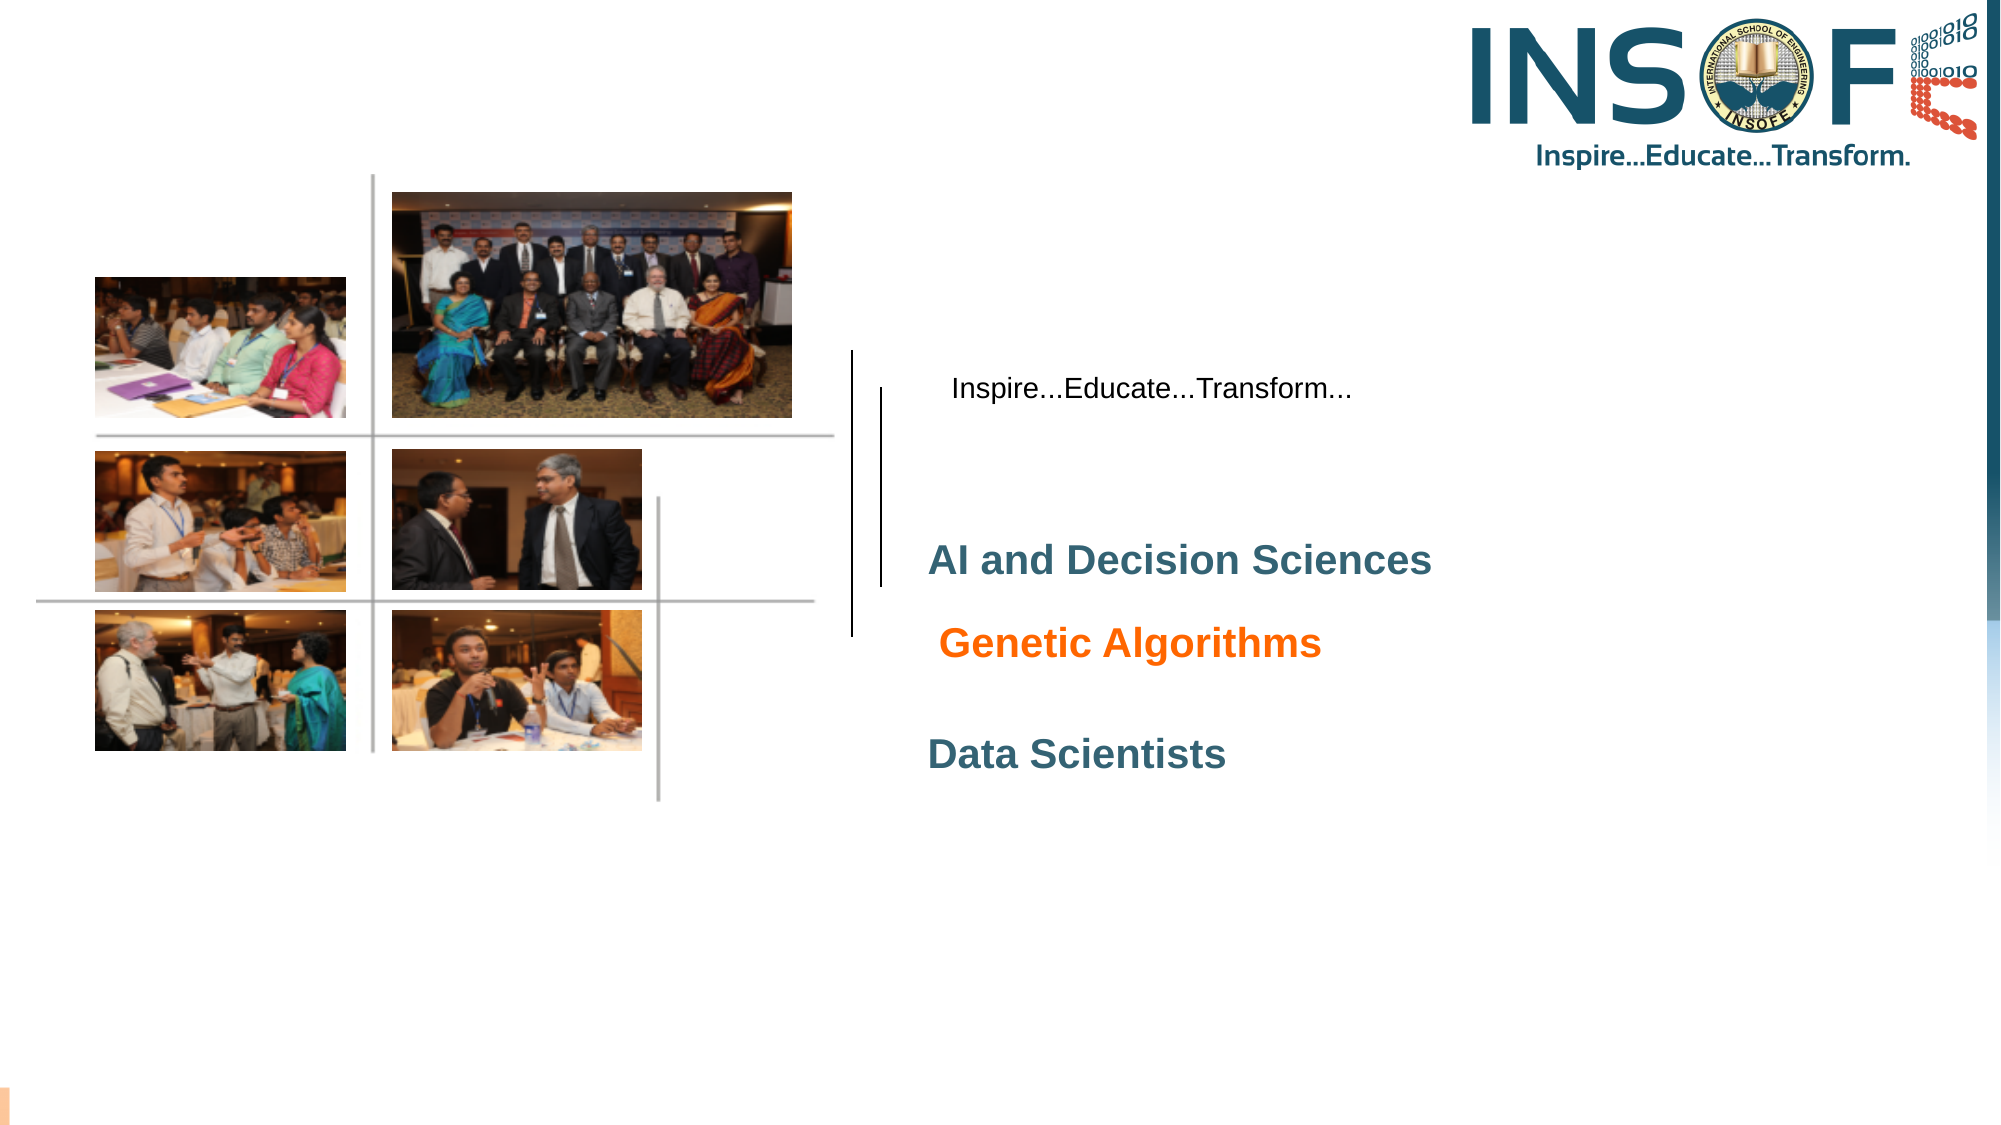

Inspire...Educate...Transform...
AI and Decision Sciences
 Genetic Algorithms
Data Scientists